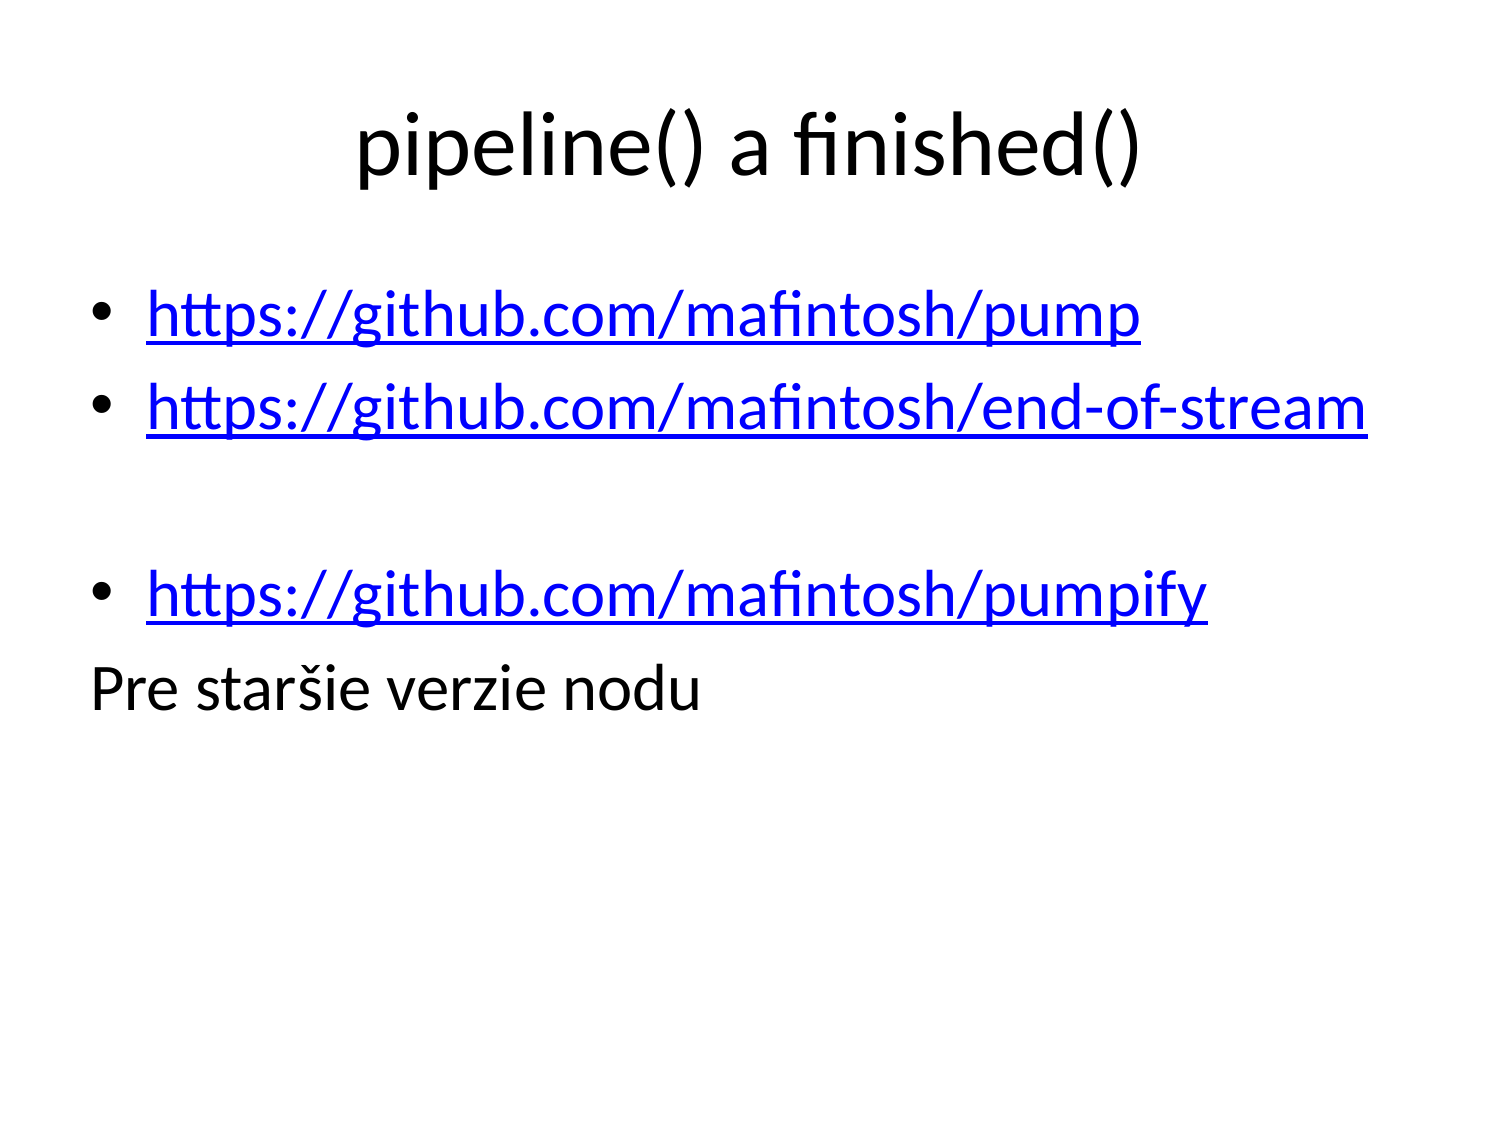

# pipeline() a finished()
https://github.com/mafintosh/pump
https://github.com/mafintosh/end-of-stream

https://github.com/mafintosh/pumpify
Pre staršie verzie nodu